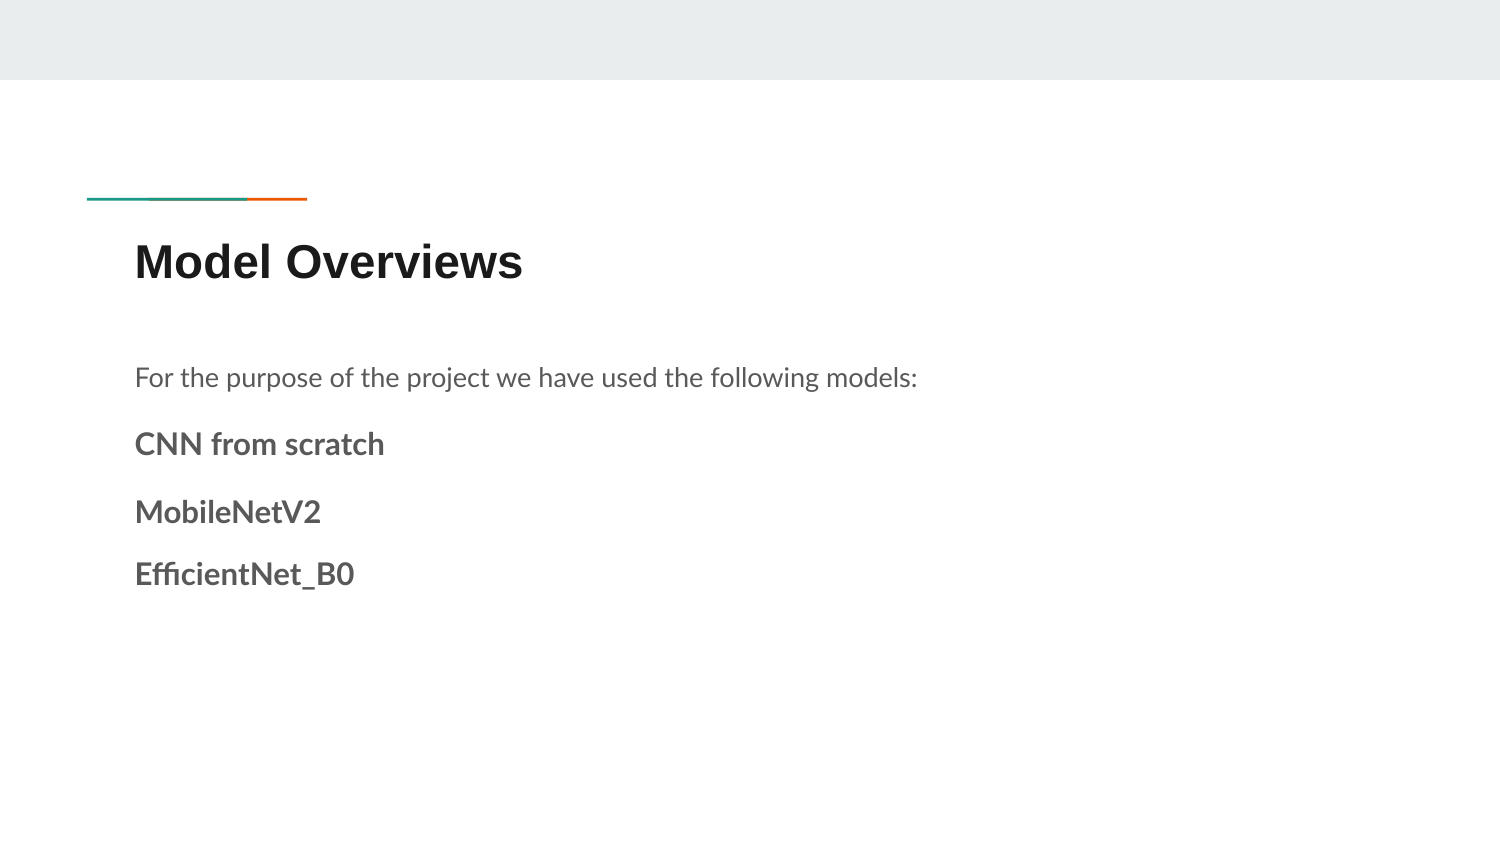

# Model Overviews
For the purpose of the project we have used the following models:
CNN from scratch
MobileNetV2
EfficientNet_B0